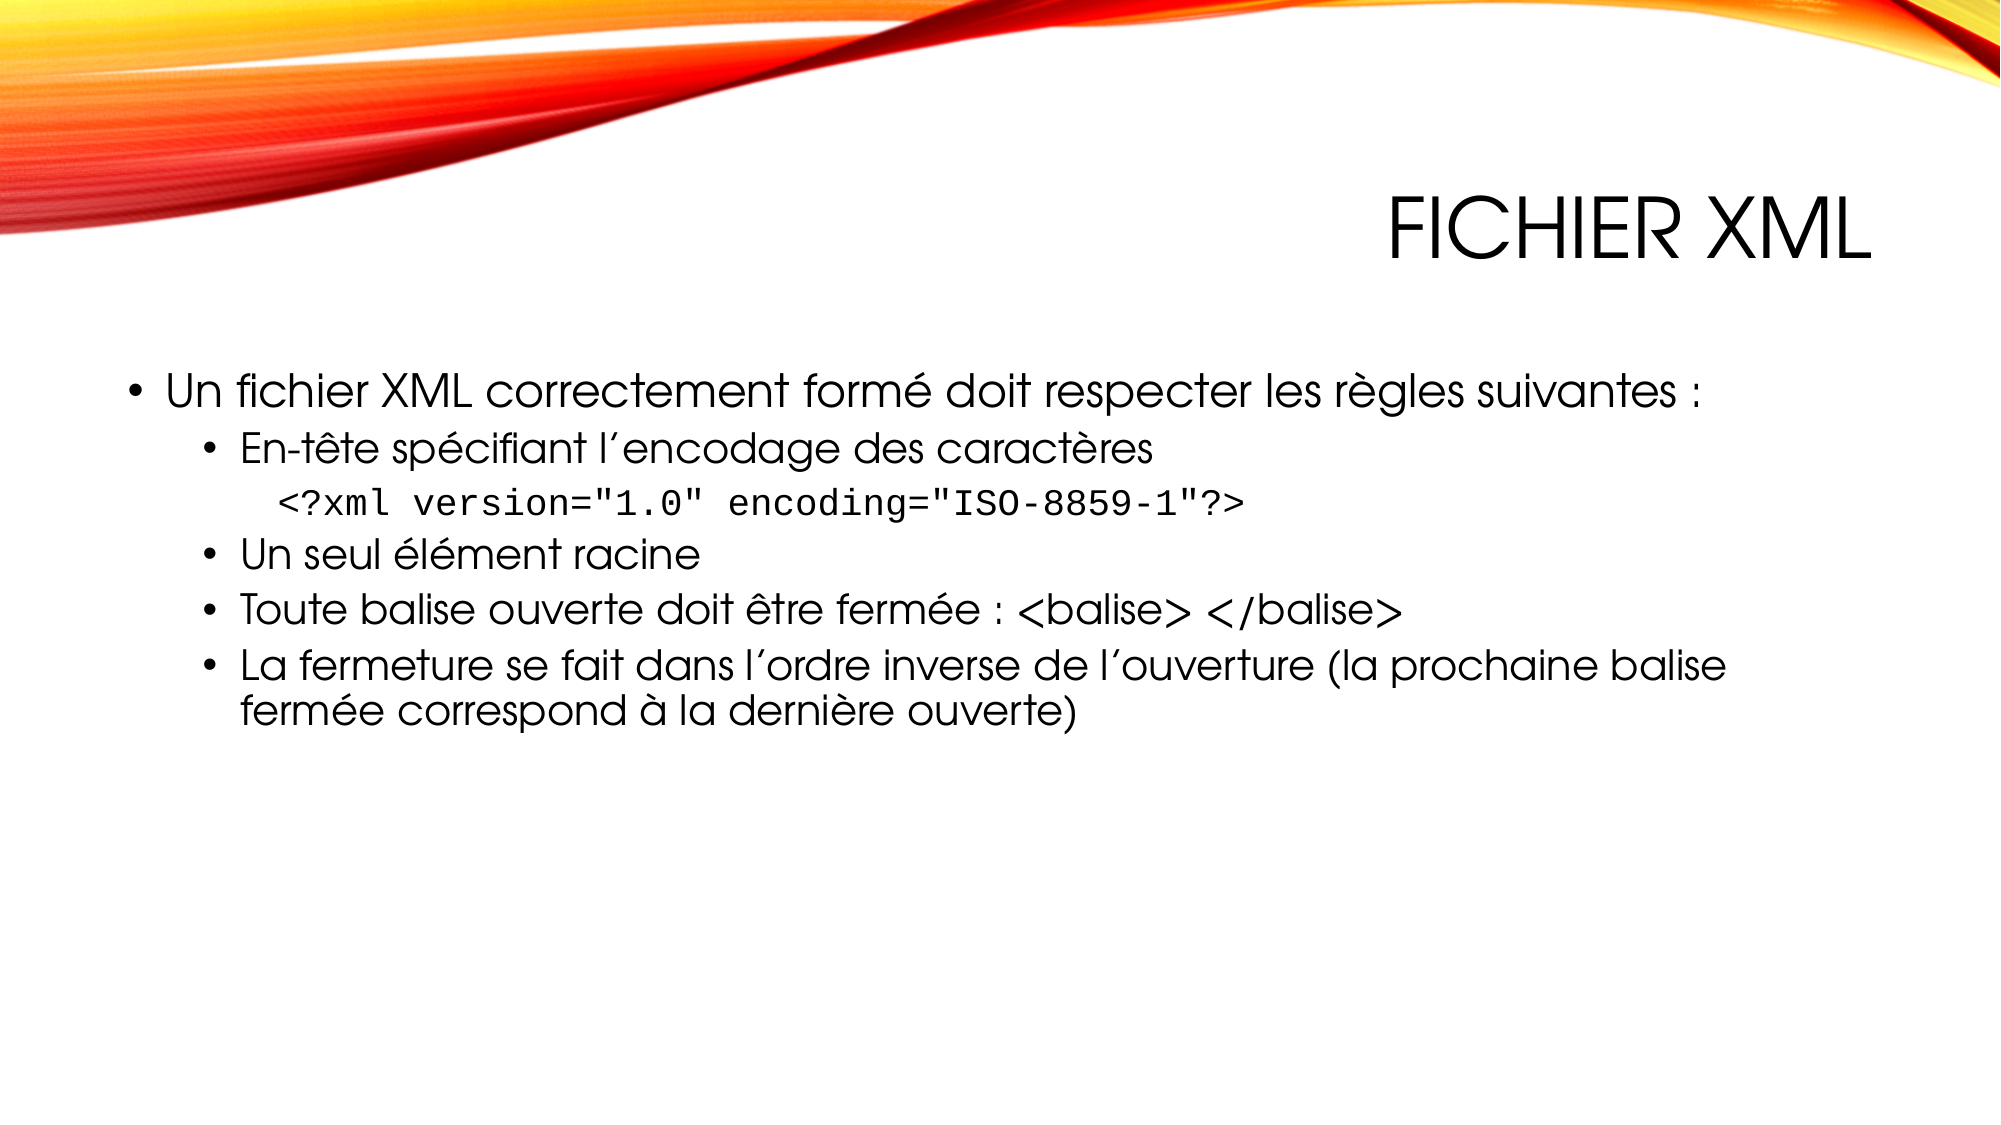

# Fichier XML
Un fichier XML correctement formé doit respecter les règles suivantes :
En-tête spécifiant l’encodage des caractères
<?xml version="1.0" encoding="ISO-8859-1"?>
Un seul élément racine
Toute balise ouverte doit être fermée : <balise> </balise>
La fermeture se fait dans l’ordre inverse de l’ouverture (la prochaine balise fermée correspond à la dernière ouverte)